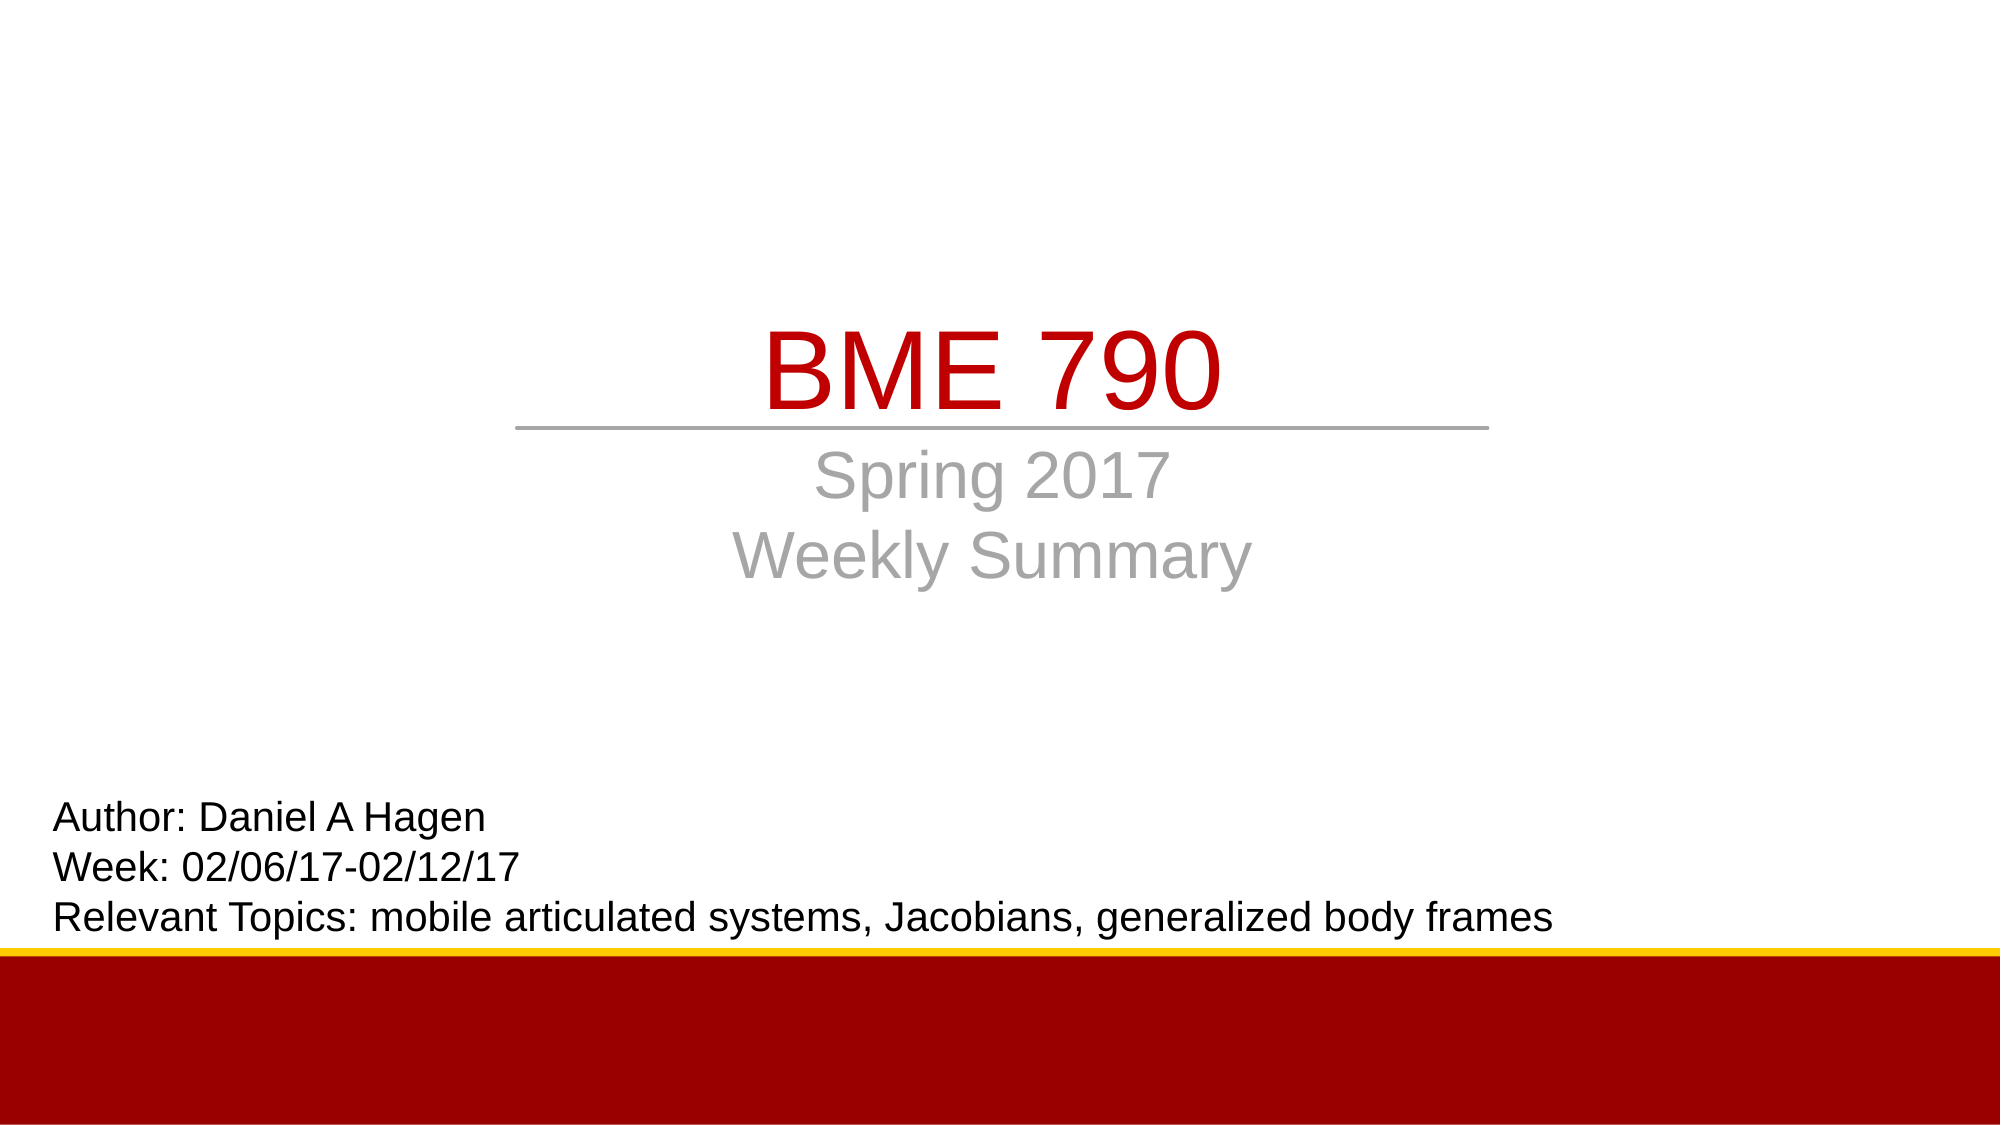

# BME 790 Spring 2017 Weekly Summary
Author: Daniel A Hagen
Week: 02/06/17-02/12/17
Relevant Topics: mobile articulated systems, Jacobians, generalized body frames